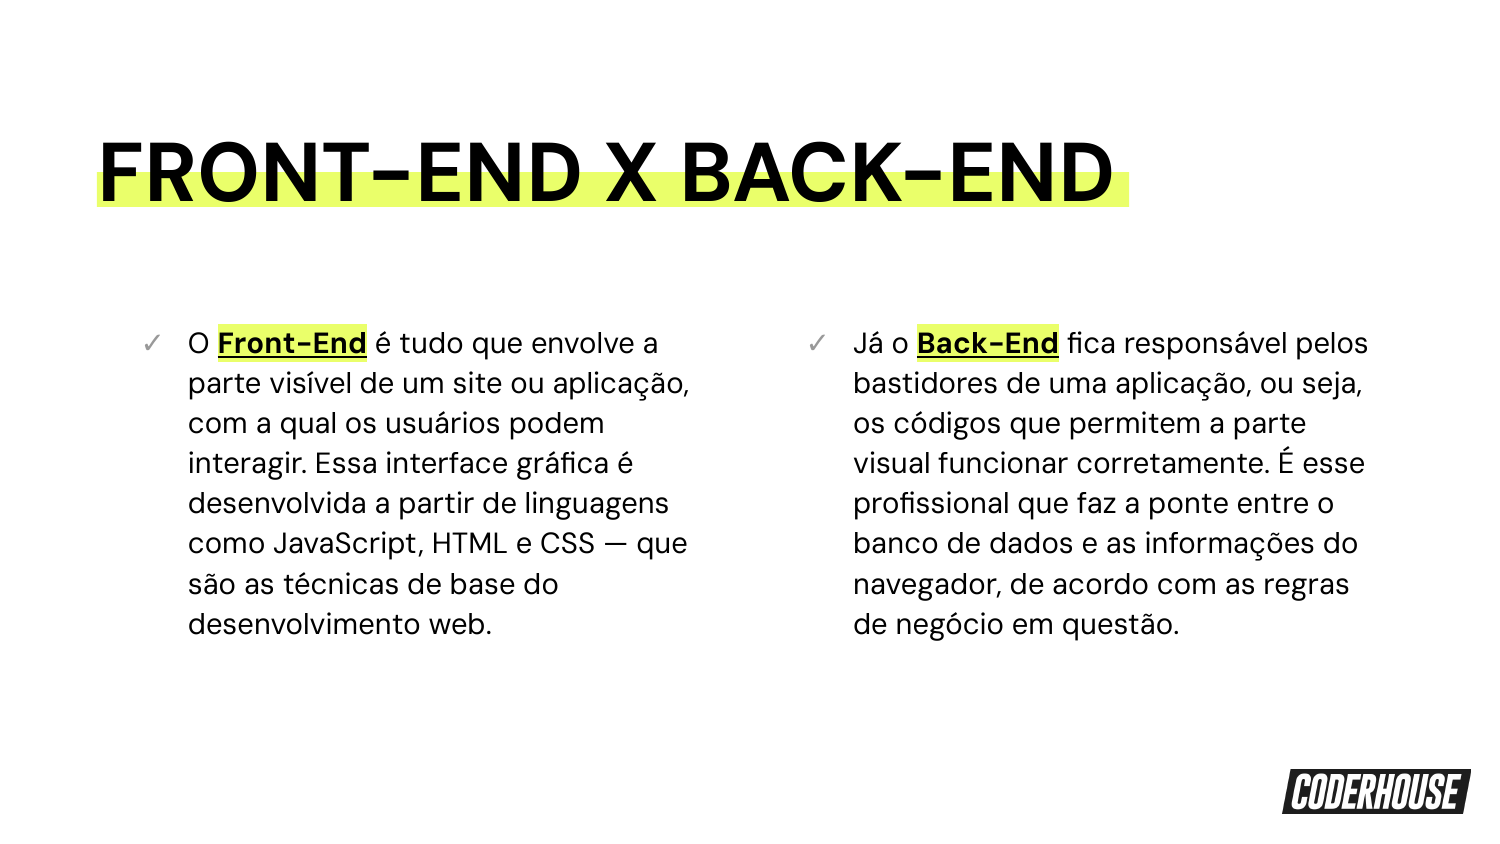

FRONT-END X BACK-END

O Front-End é tudo que envolve a parte visível de um site ou aplicação, com a qual os usuários podem interagir. Essa interface gráfica é desenvolvida a partir de linguagens como JavaScript, HTML e CSS — que são as técnicas de base do desenvolvimento web.
Já o Back-End fica responsável pelos bastidores de uma aplicação, ou seja, os códigos que permitem a parte visual funcionar corretamente. É esse profissional que faz a ponte entre o banco de dados e as informações do navegador, de acordo com as regras de negócio em questão.